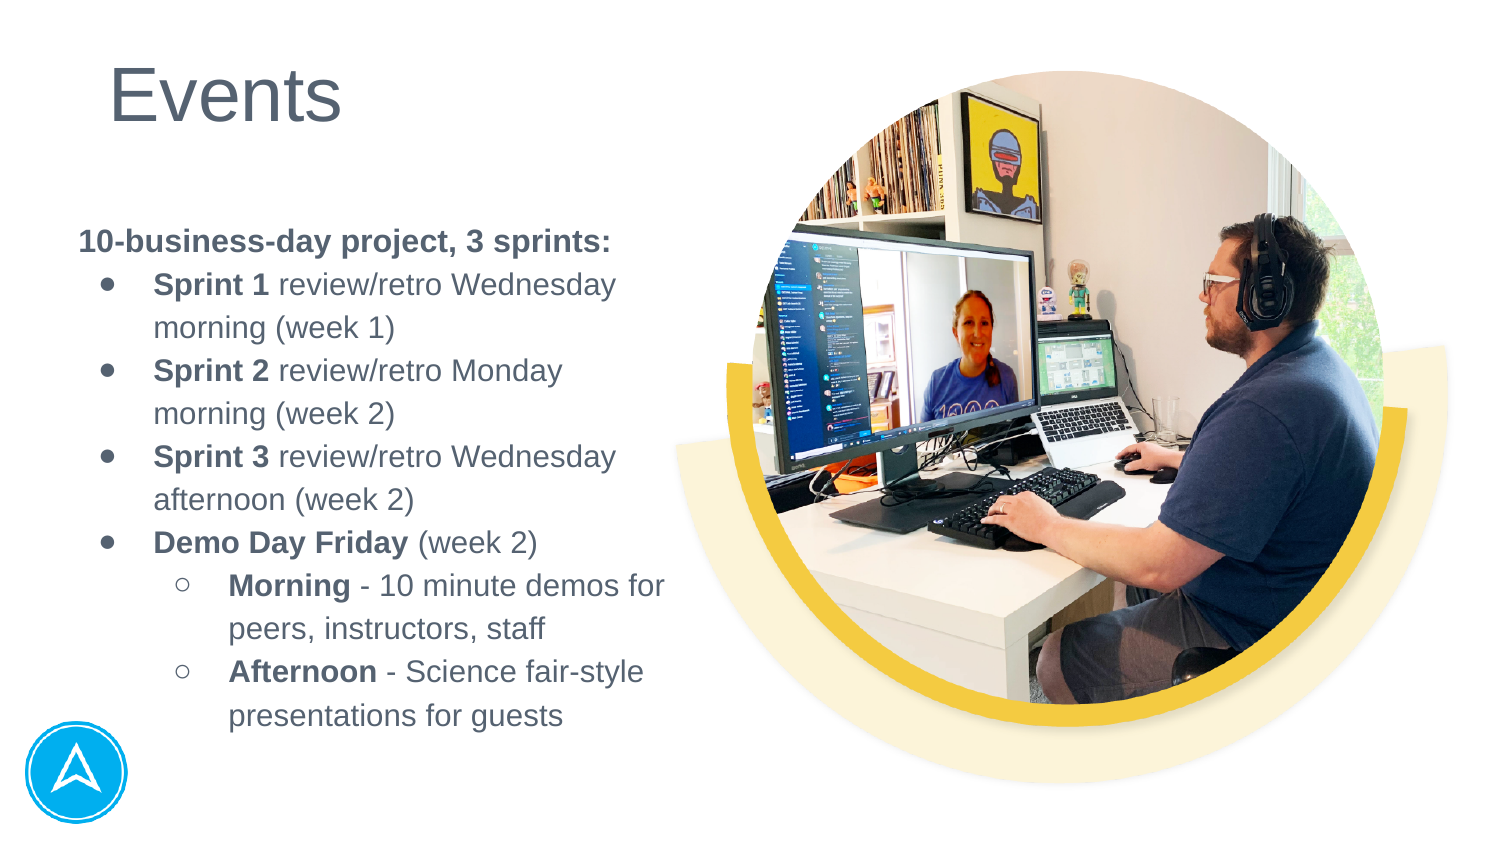

Events

10-business-day project, 3 sprints:
Sprint 1 review/retro Wednesday morning (week 1)
Sprint 2 review/retro Monday morning (week 2)
Sprint 3 review/retro Wednesday afternoon (week 2)
Demo Day Friday (week 2)
Morning - 10 minute demos for peers, instructors, staff
Afternoon - Science fair-style presentations for guests